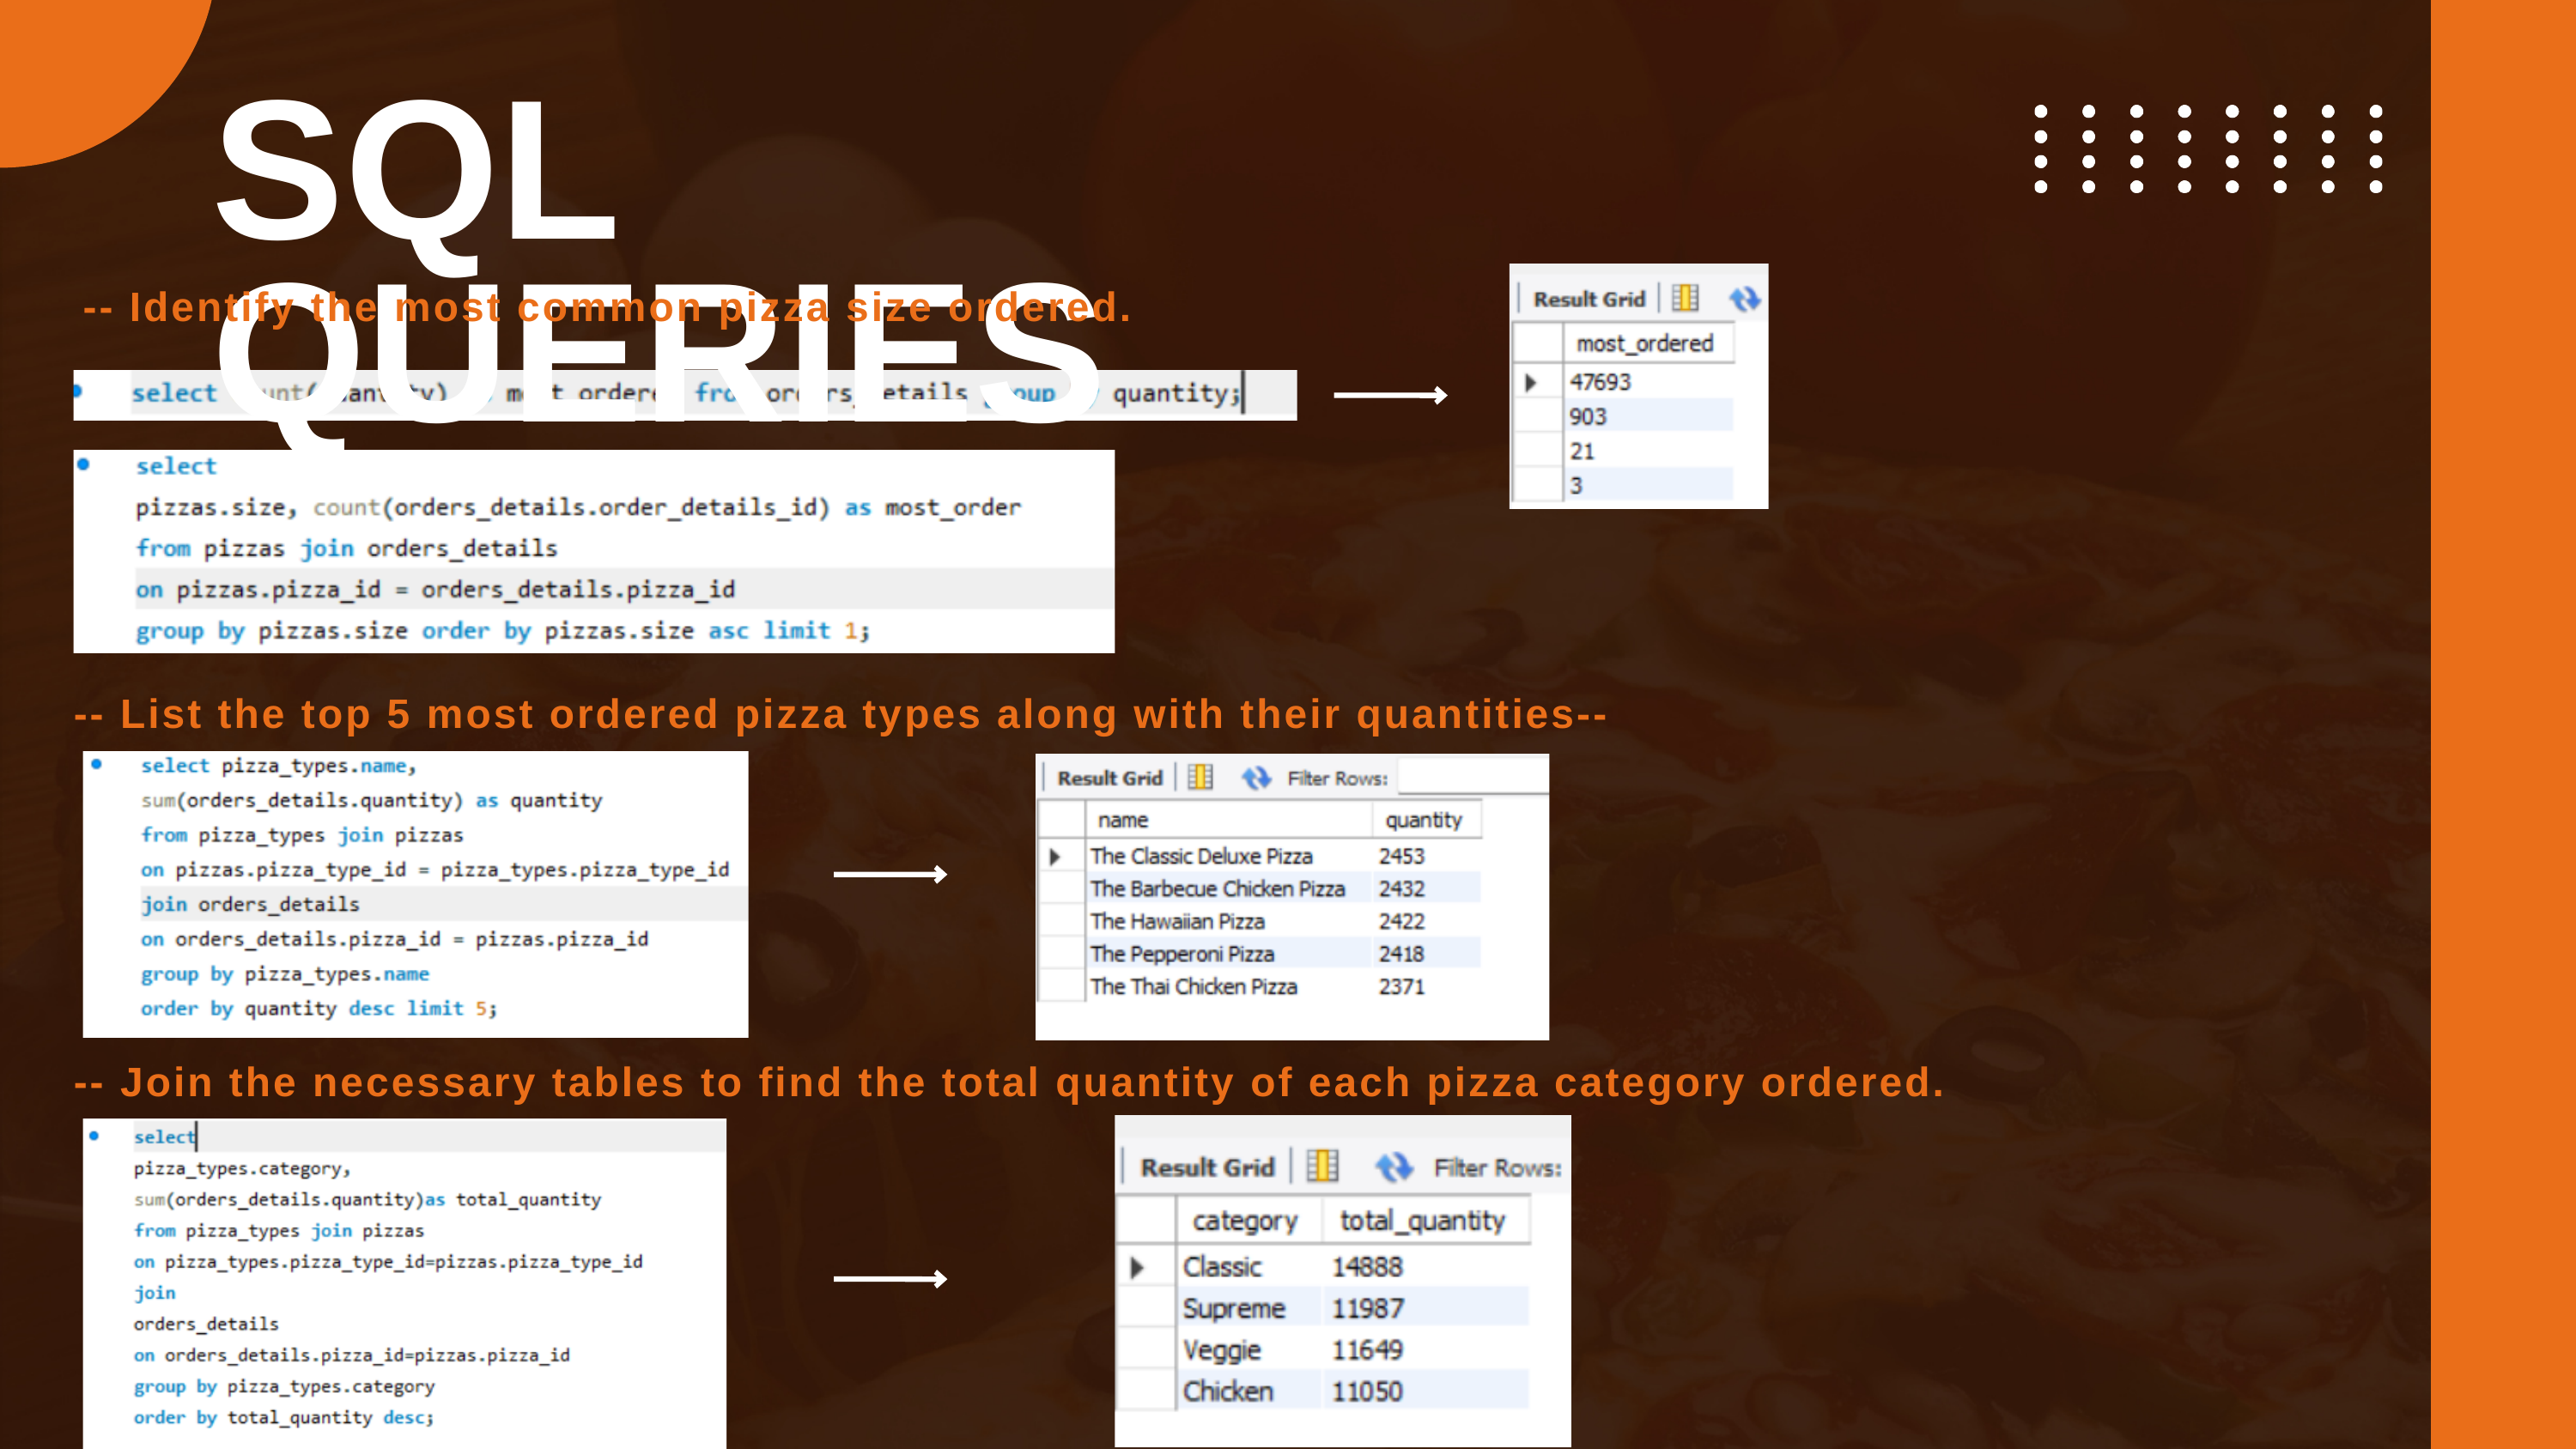

SQL QUERIES

-- Identify the most common pizza size ordered.

-- List the top 5 most ordered pizza types along with their quantities--

-- Join the necessary tables to find the total quantity of each pizza category ordered.